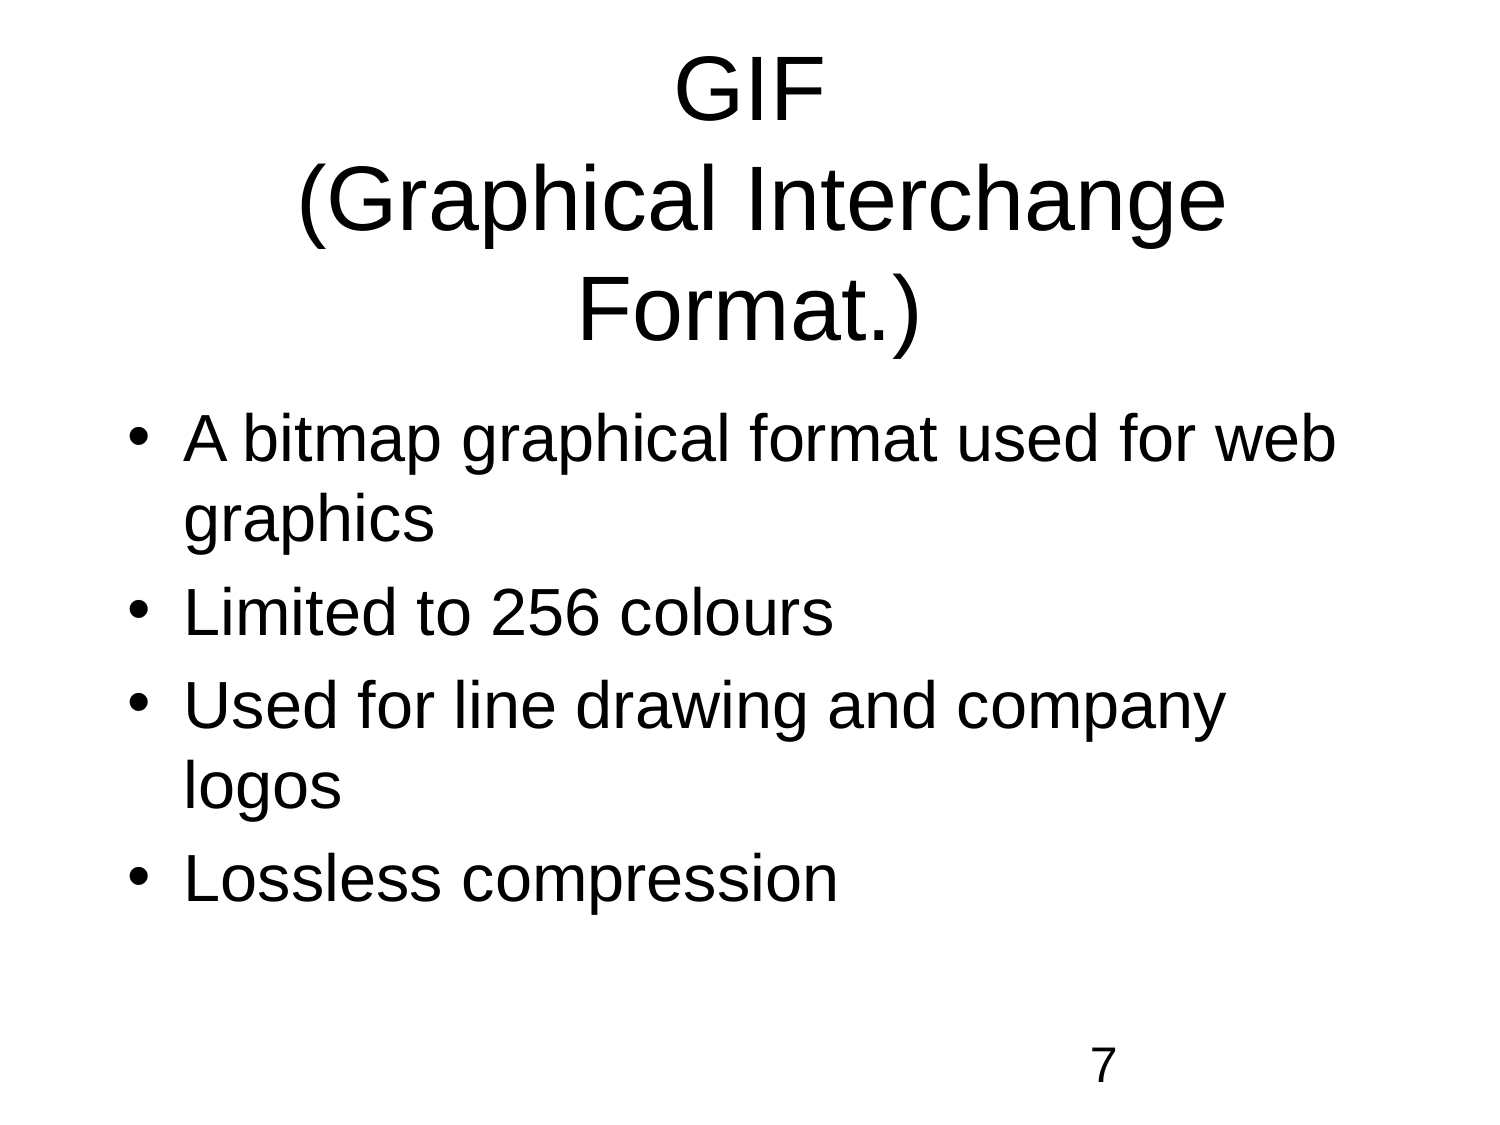

# GIF (Graphical Interchange Format.)
A bitmap graphical format used for web graphics
Limited to 256 colours
Used for line drawing and company logos
Lossless compression
7